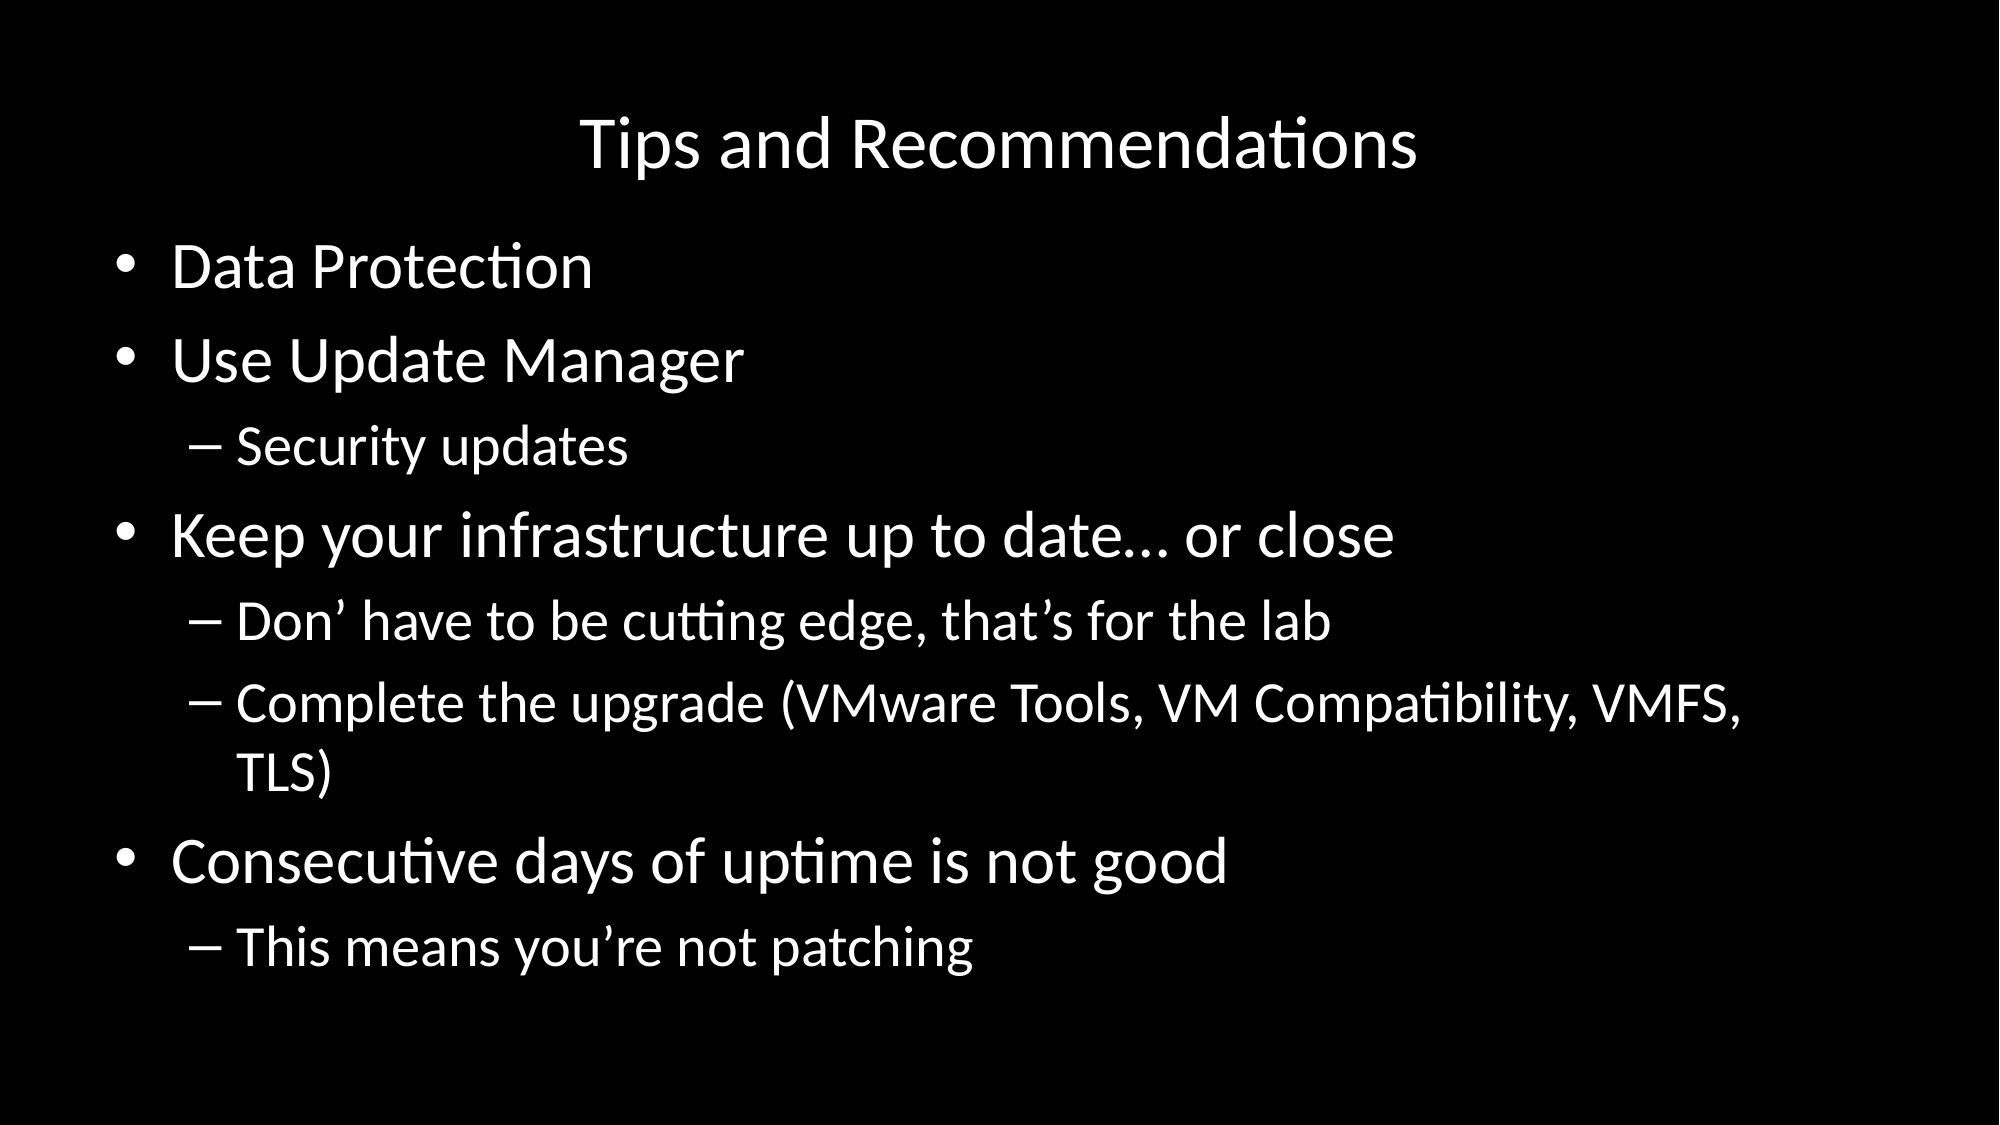

# Tips and Recommendations
Data Protection
Use Update Manager
Security updates
Keep your infrastructure up to date… or close
Don’ have to be cutting edge, that’s for the lab
Complete the upgrade (VMware Tools, VM Compatibility, VMFS, TLS)
Consecutive days of uptime is not good
This means you’re not patching